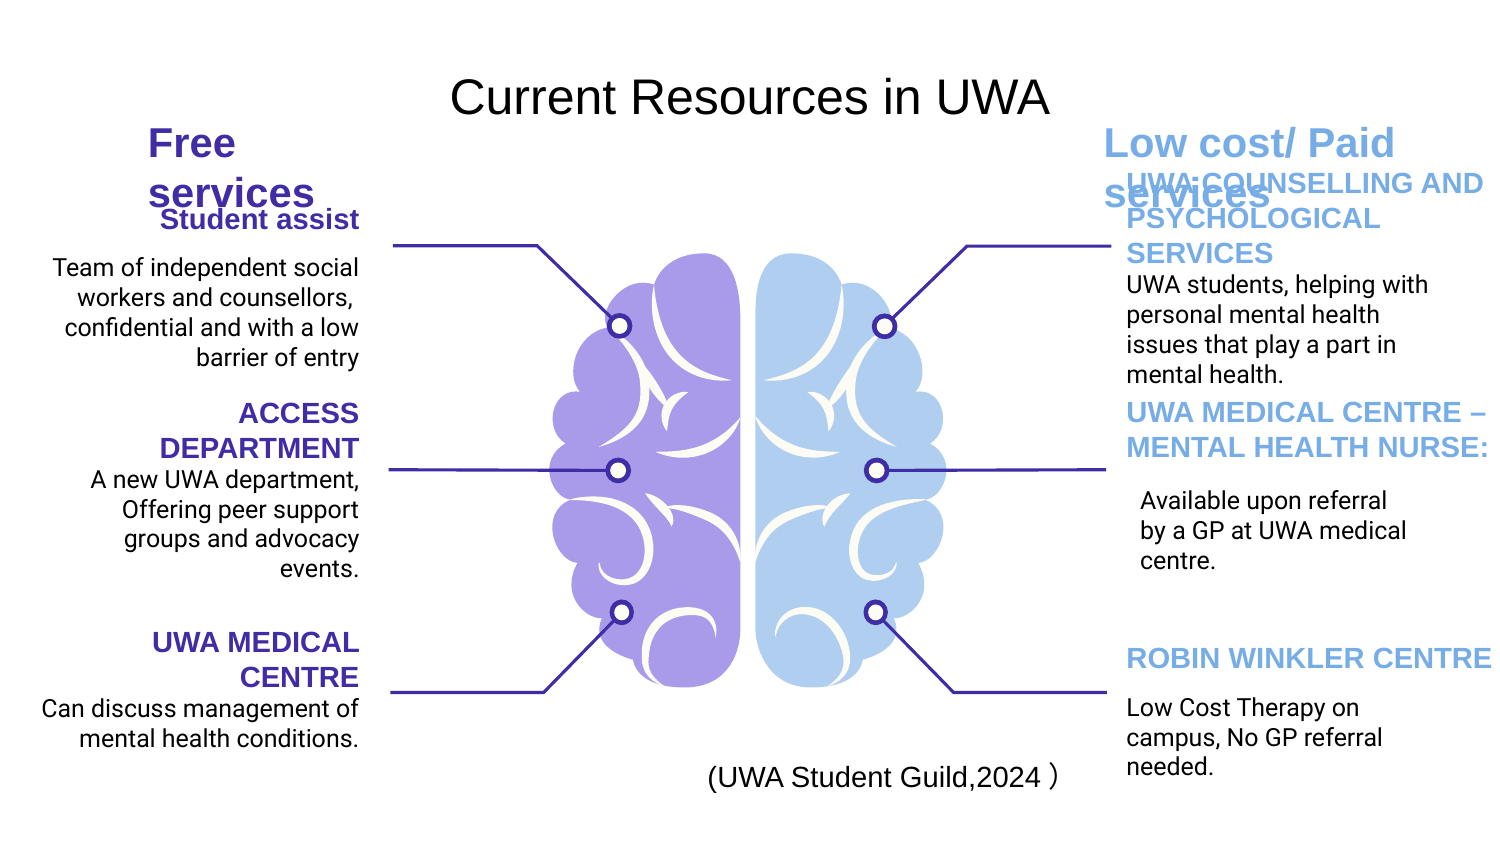

# Current Resources in UWA
Free services
Low cost/ Paid services
UWA COUNSELLING AND PSYCHOLOGICAL SERVICES
Student assist
Team of independent social workers and counsellors,
confidential and with a low barrier of entry

UWA students, helping with personal mental health
issues that play a part in
mental health.

UWA MEDICAL CENTRE – MENTAL HEALTH NURSE:
ACCESS DEPARTMENT

A new UWA department, Offering peer support groups and advocacy events.

Available upon referral by a GP at UWA medical centre.

ROBIN WINKLER CENTRE
UWA MEDICAL CENTRE
Low Cost Therapy on campus, No GP referral needed.
Can discuss management of mental health conditions.
(UWA Student Guild,2024）